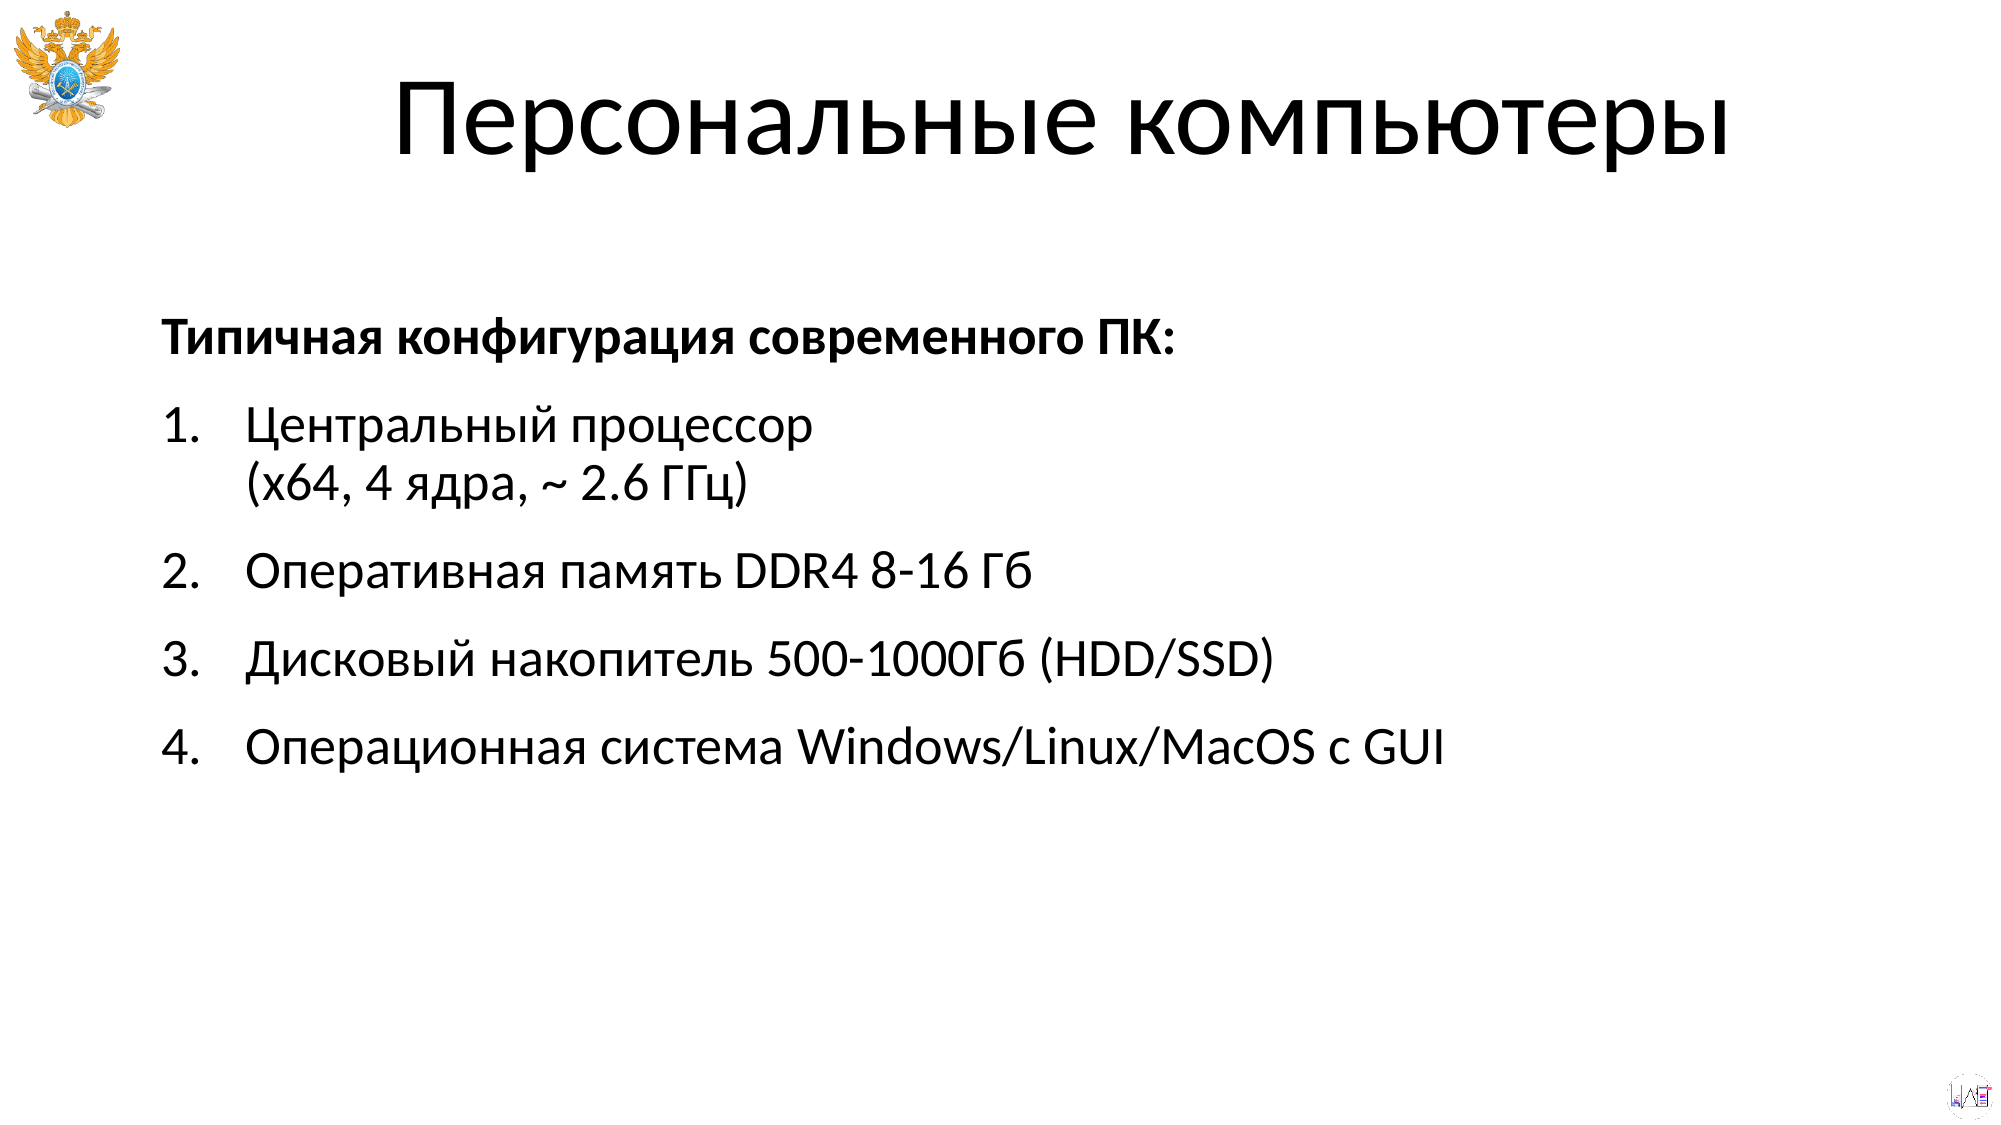

Персональные компьютеры
Типичная конфигурация современного ПК:
Центральный процессор
(x64, 4 ядра, ~ 2.6 ГГц)
Оперативная память DDR4 8-16 Гб
Дисковый накопитель 500-1000Гб (HDD/SSD)
Операционная система Windows/Linux/MacOS с GUI